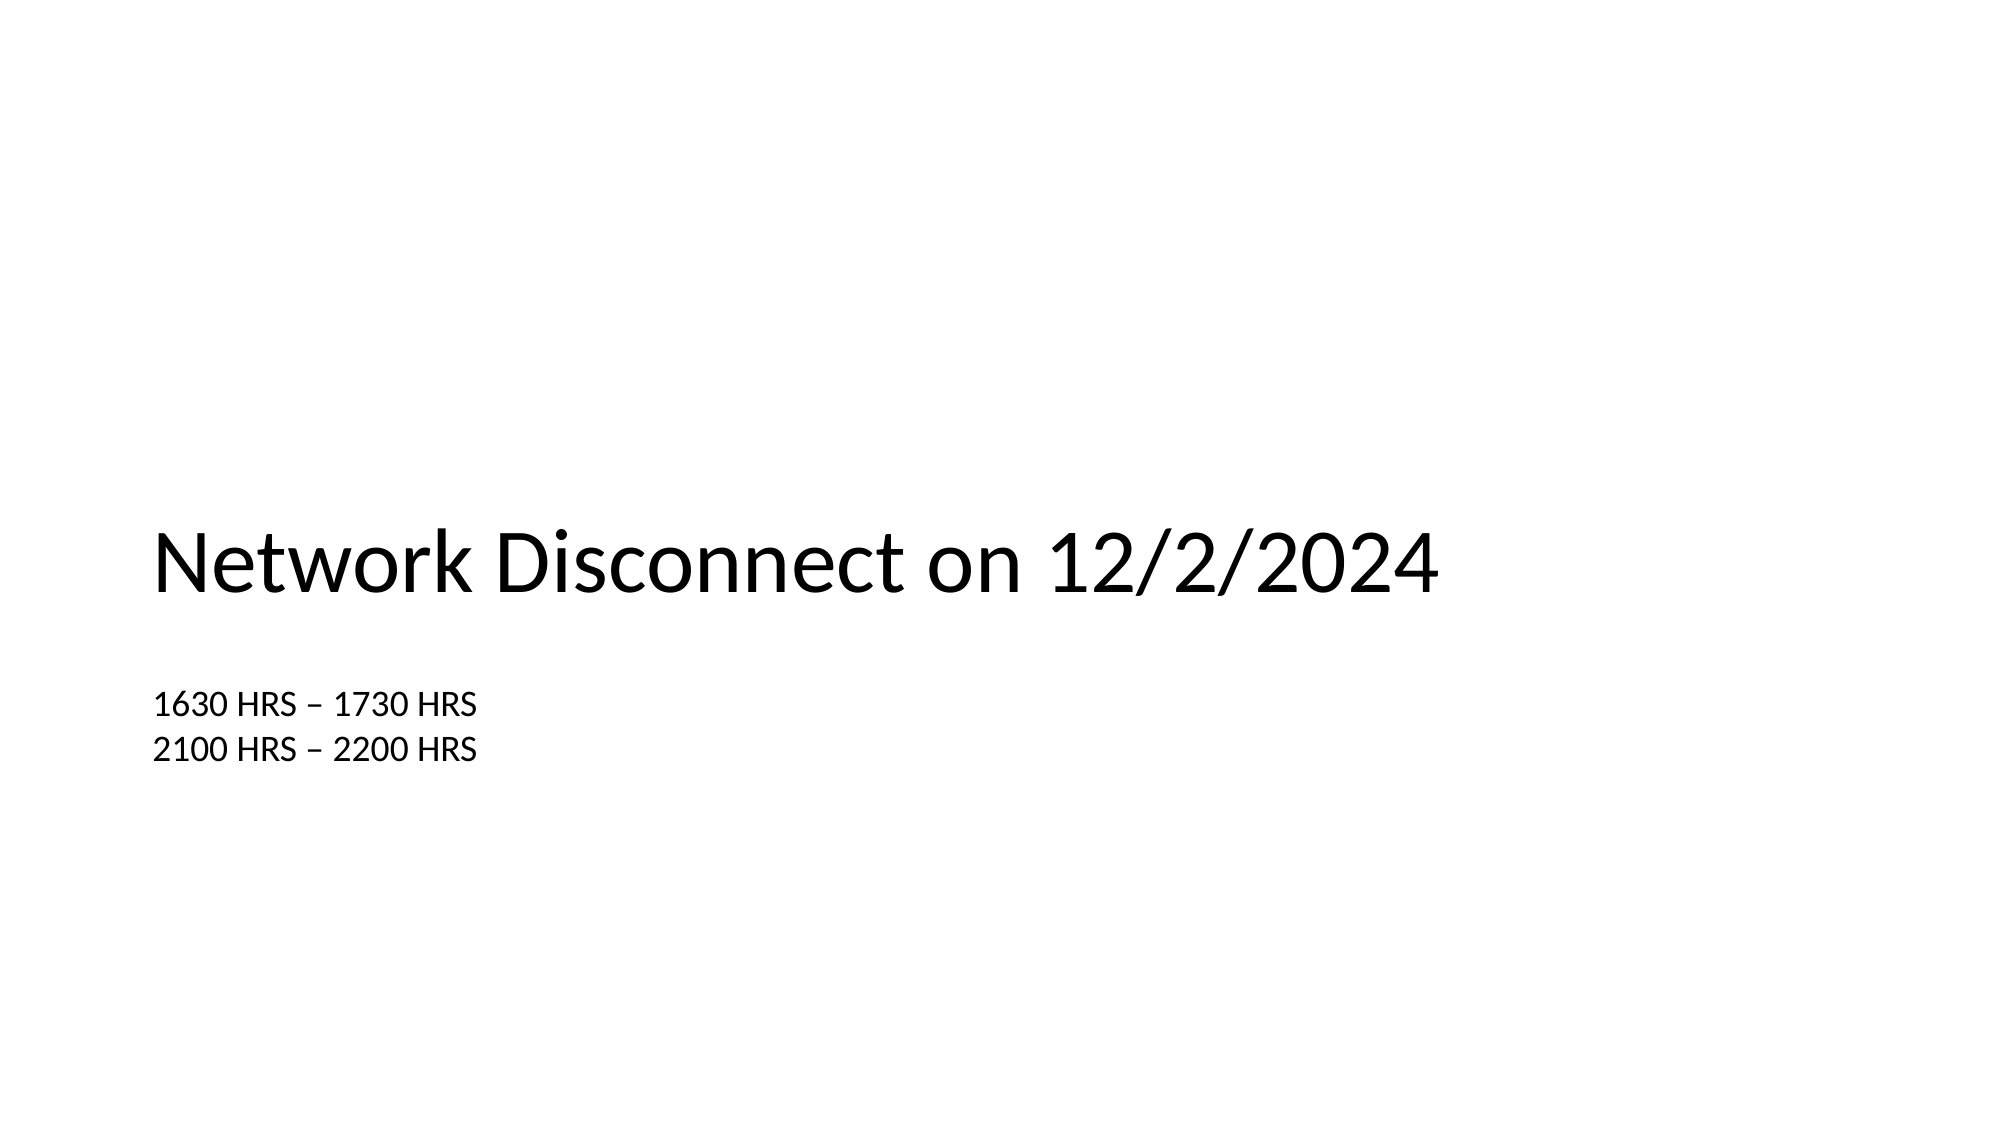

# Network Disconnect on 12/2/2024
1630 HRS – 1730 HRS
2100 HRS – 2200 HRS